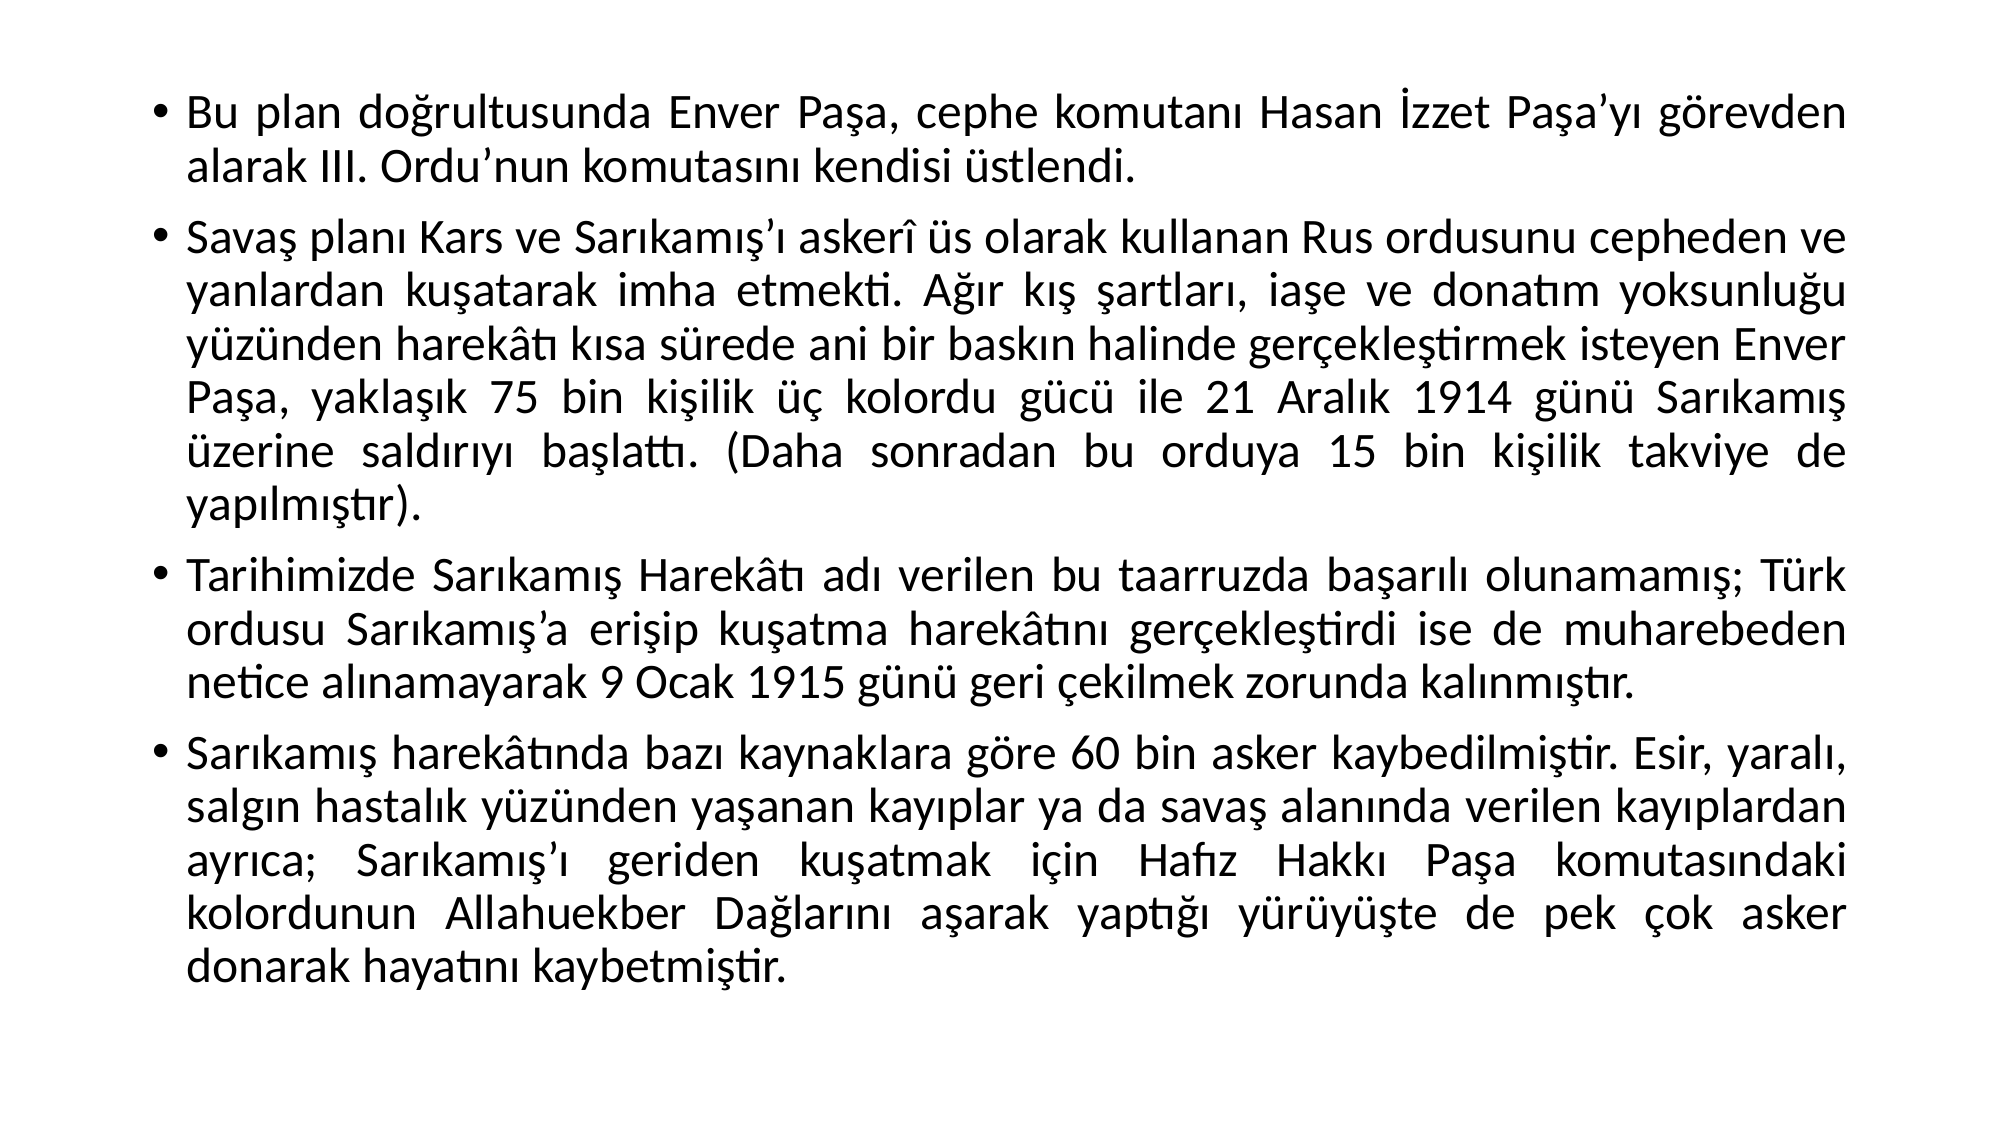

#
Bu plan doğrultusunda Enver Paşa, cephe komutanı Hasan İzzet Paşa’yı görevden alarak III. Ordu’nun komutasını kendisi üstlendi.
Savaş planı Kars ve Sarıkamış’ı askerî üs olarak kullanan Rus ordusunu cepheden ve yanlardan kuşatarak imha etmekti. Ağır kış şartları, iaşe ve donatım yoksunluğu yüzünden harekâtı kısa sürede ani bir baskın halinde gerçekleştirmek isteyen Enver Paşa, yaklaşık 75 bin kişilik üç kolordu gücü ile 21 Aralık 1914 günü Sarıkamış üzerine saldırıyı başlattı. (Daha sonradan bu orduya 15 bin kişilik takviye de yapılmıştır).
Tarihimizde Sarıkamış Harekâtı adı verilen bu taarruzda başarılı olunamamış; Türk ordusu Sarıkamış’a erişip kuşatma harekâtını gerçekleştirdi ise de muharebeden netice alınamayarak 9 Ocak 1915 günü geri çekilmek zorunda kalınmıştır.
Sarıkamış harekâtında bazı kaynaklara göre 60 bin asker kaybedilmiştir. Esir, yaralı, salgın hastalık yüzünden yaşanan kayıplar ya da savaş alanında verilen kayıplardan ayrıca; Sarıkamış’ı geriden kuşatmak için Hafız Hakkı Paşa komutasındaki kolordunun Allahuekber Dağlarını aşarak yaptığı yürüyüşte de pek çok asker donarak hayatını kaybetmiştir.